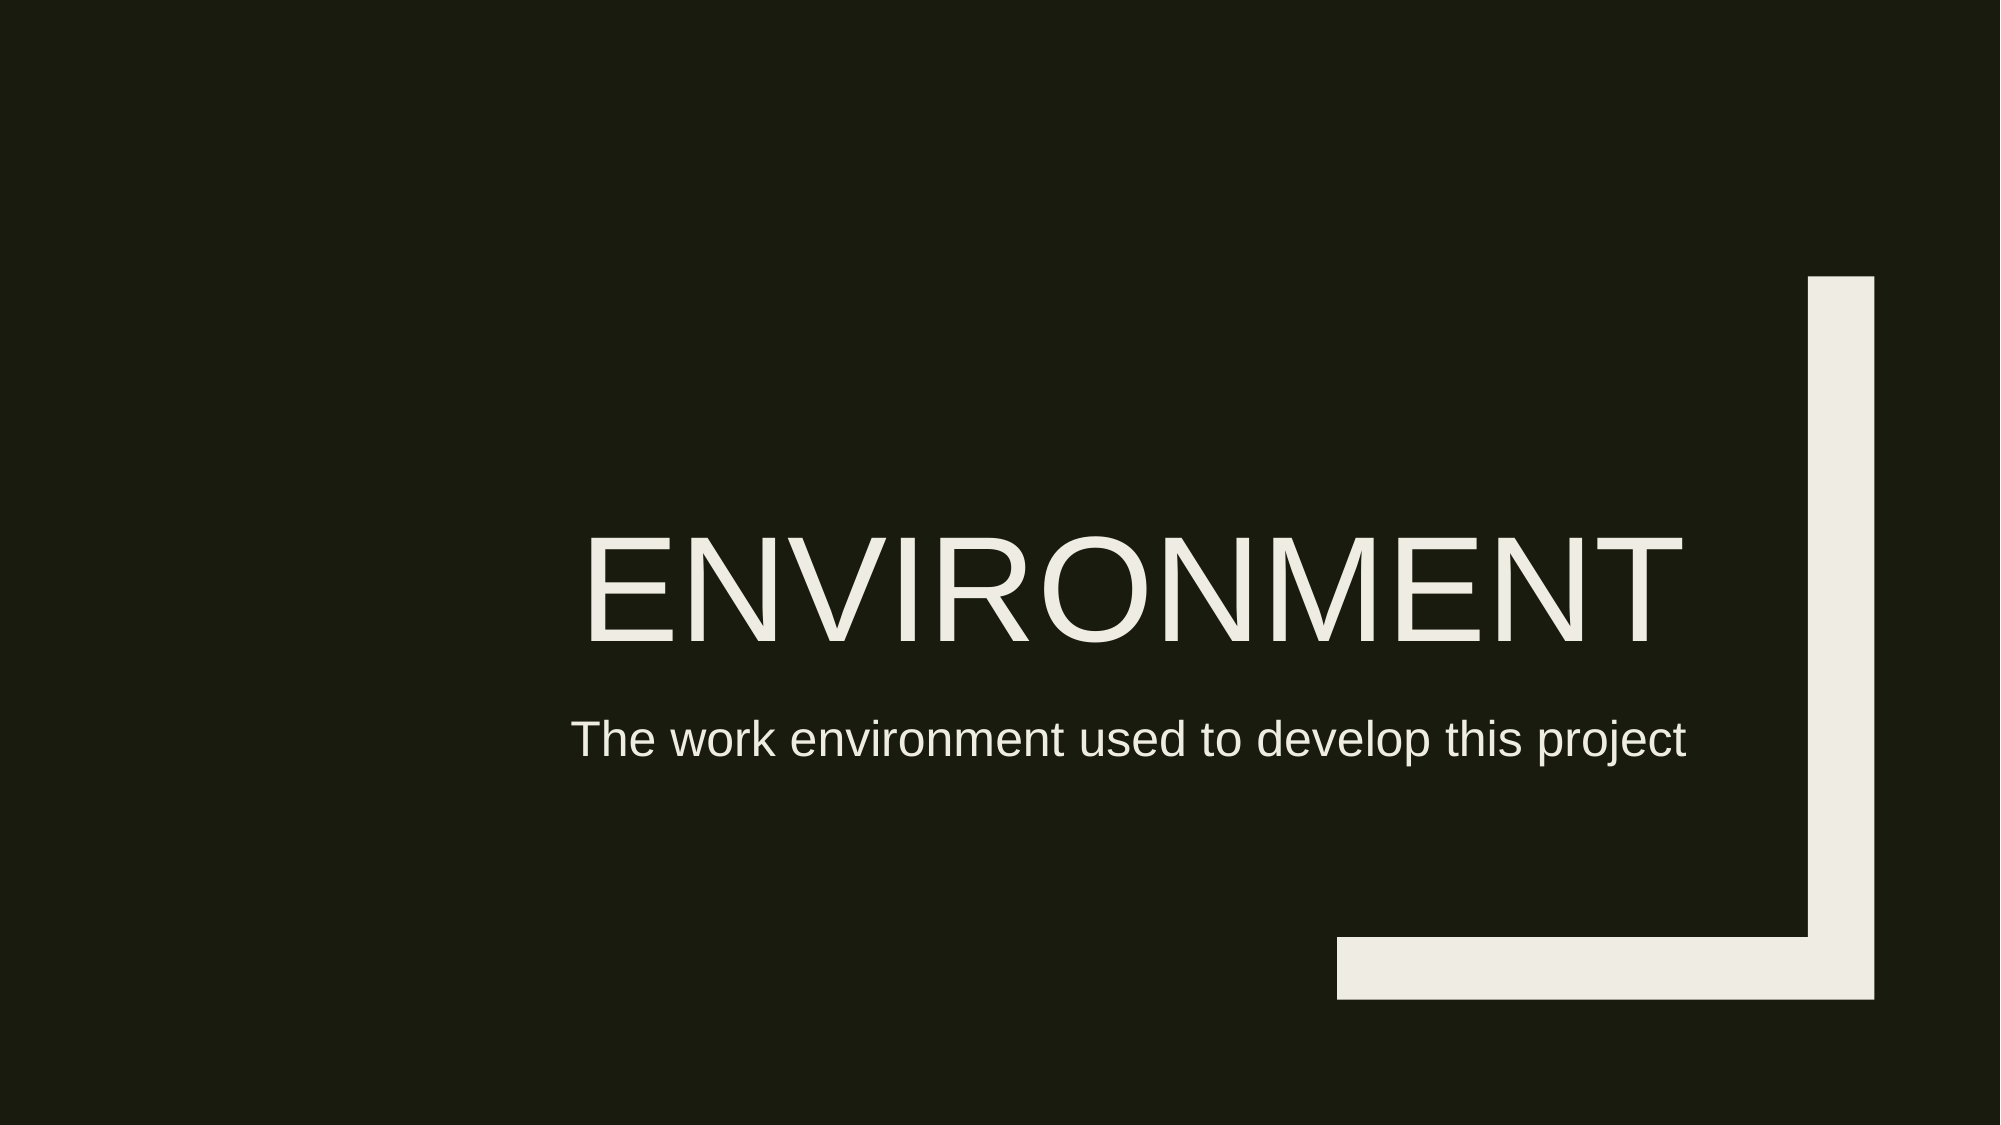

# Environment
The work environment used to develop this project